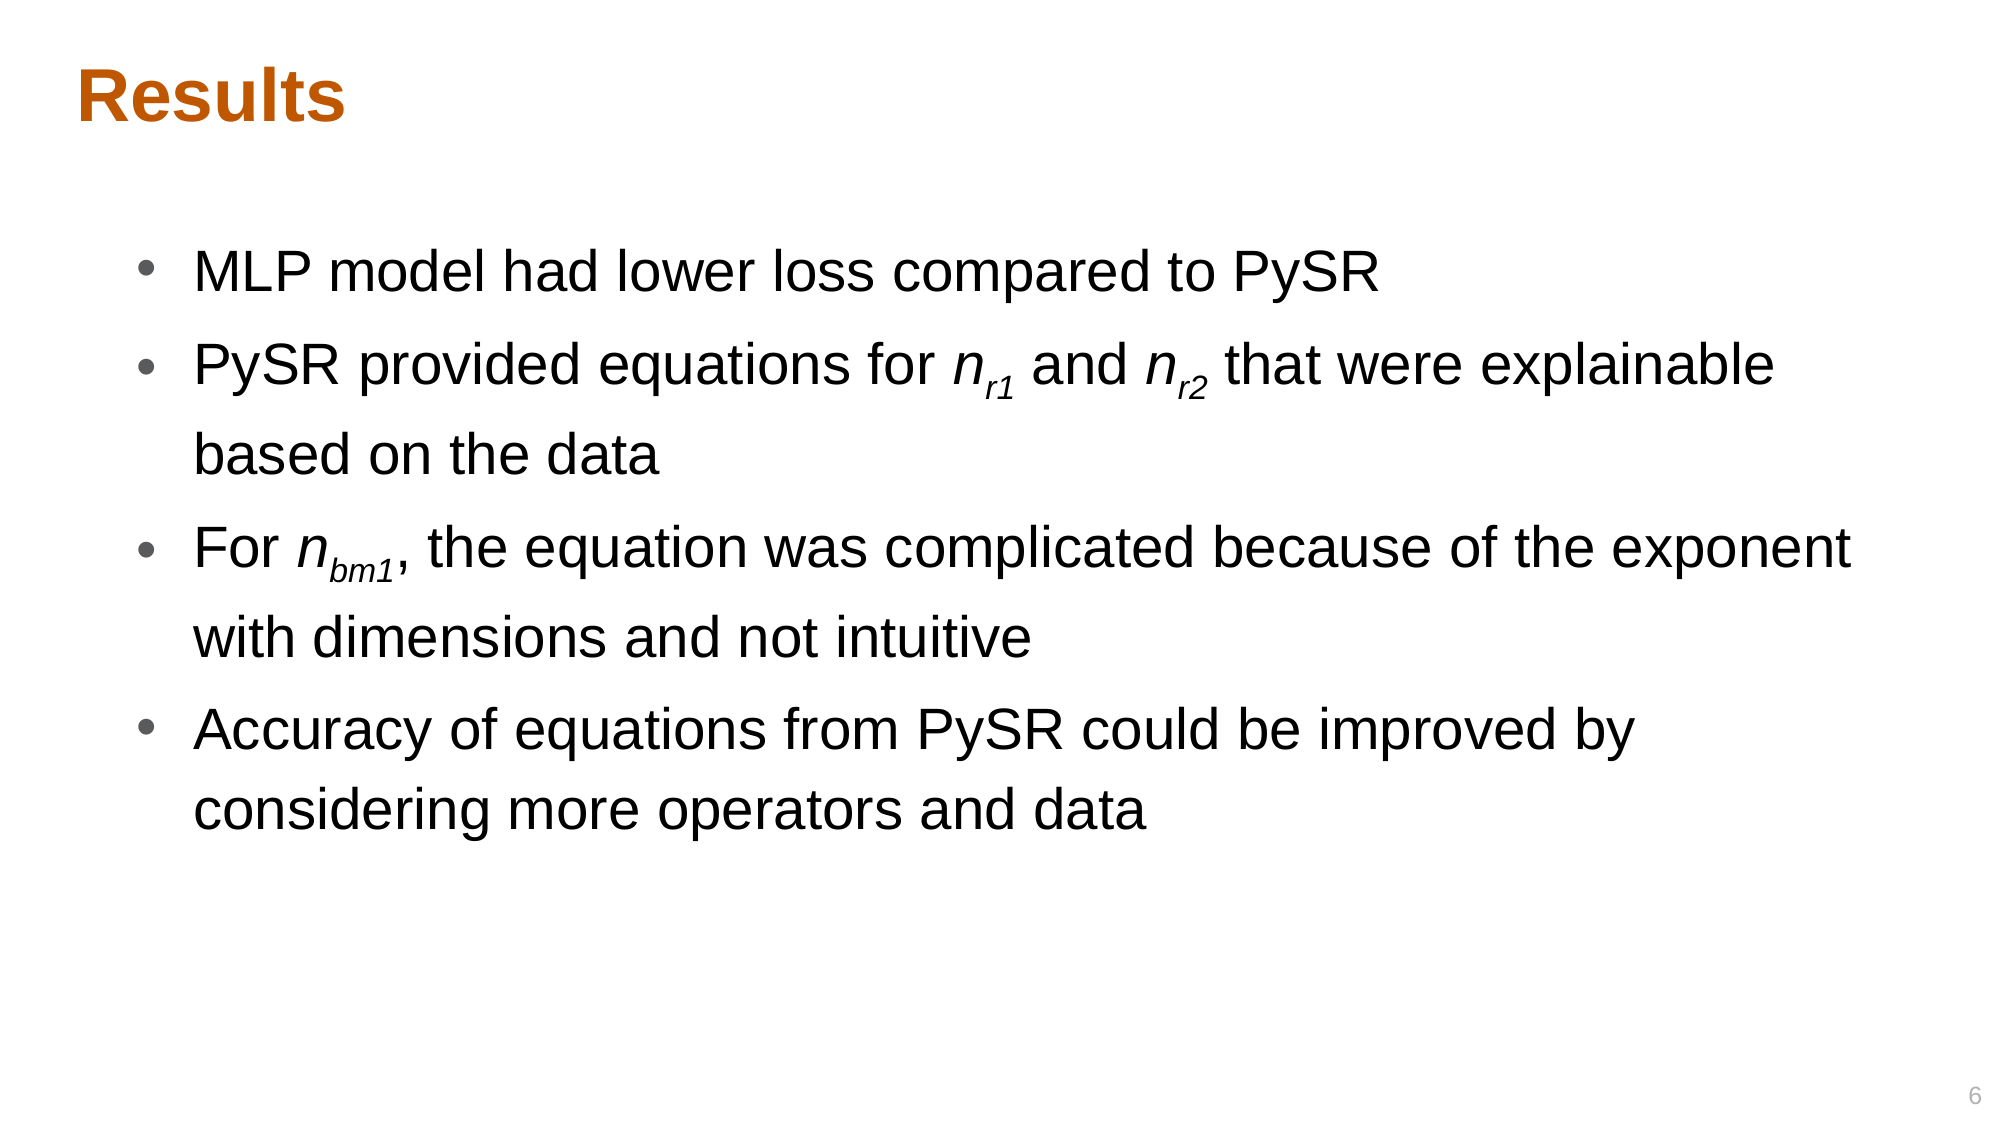

# Results
MLP model had lower loss compared to PySR
PySR provided equations for nr1 and nr2 that were explainable based on the data
For nbm1, the equation was complicated because of the exponent with dimensions and not intuitive
Accuracy of equations from PySR could be improved by considering more operators and data

6